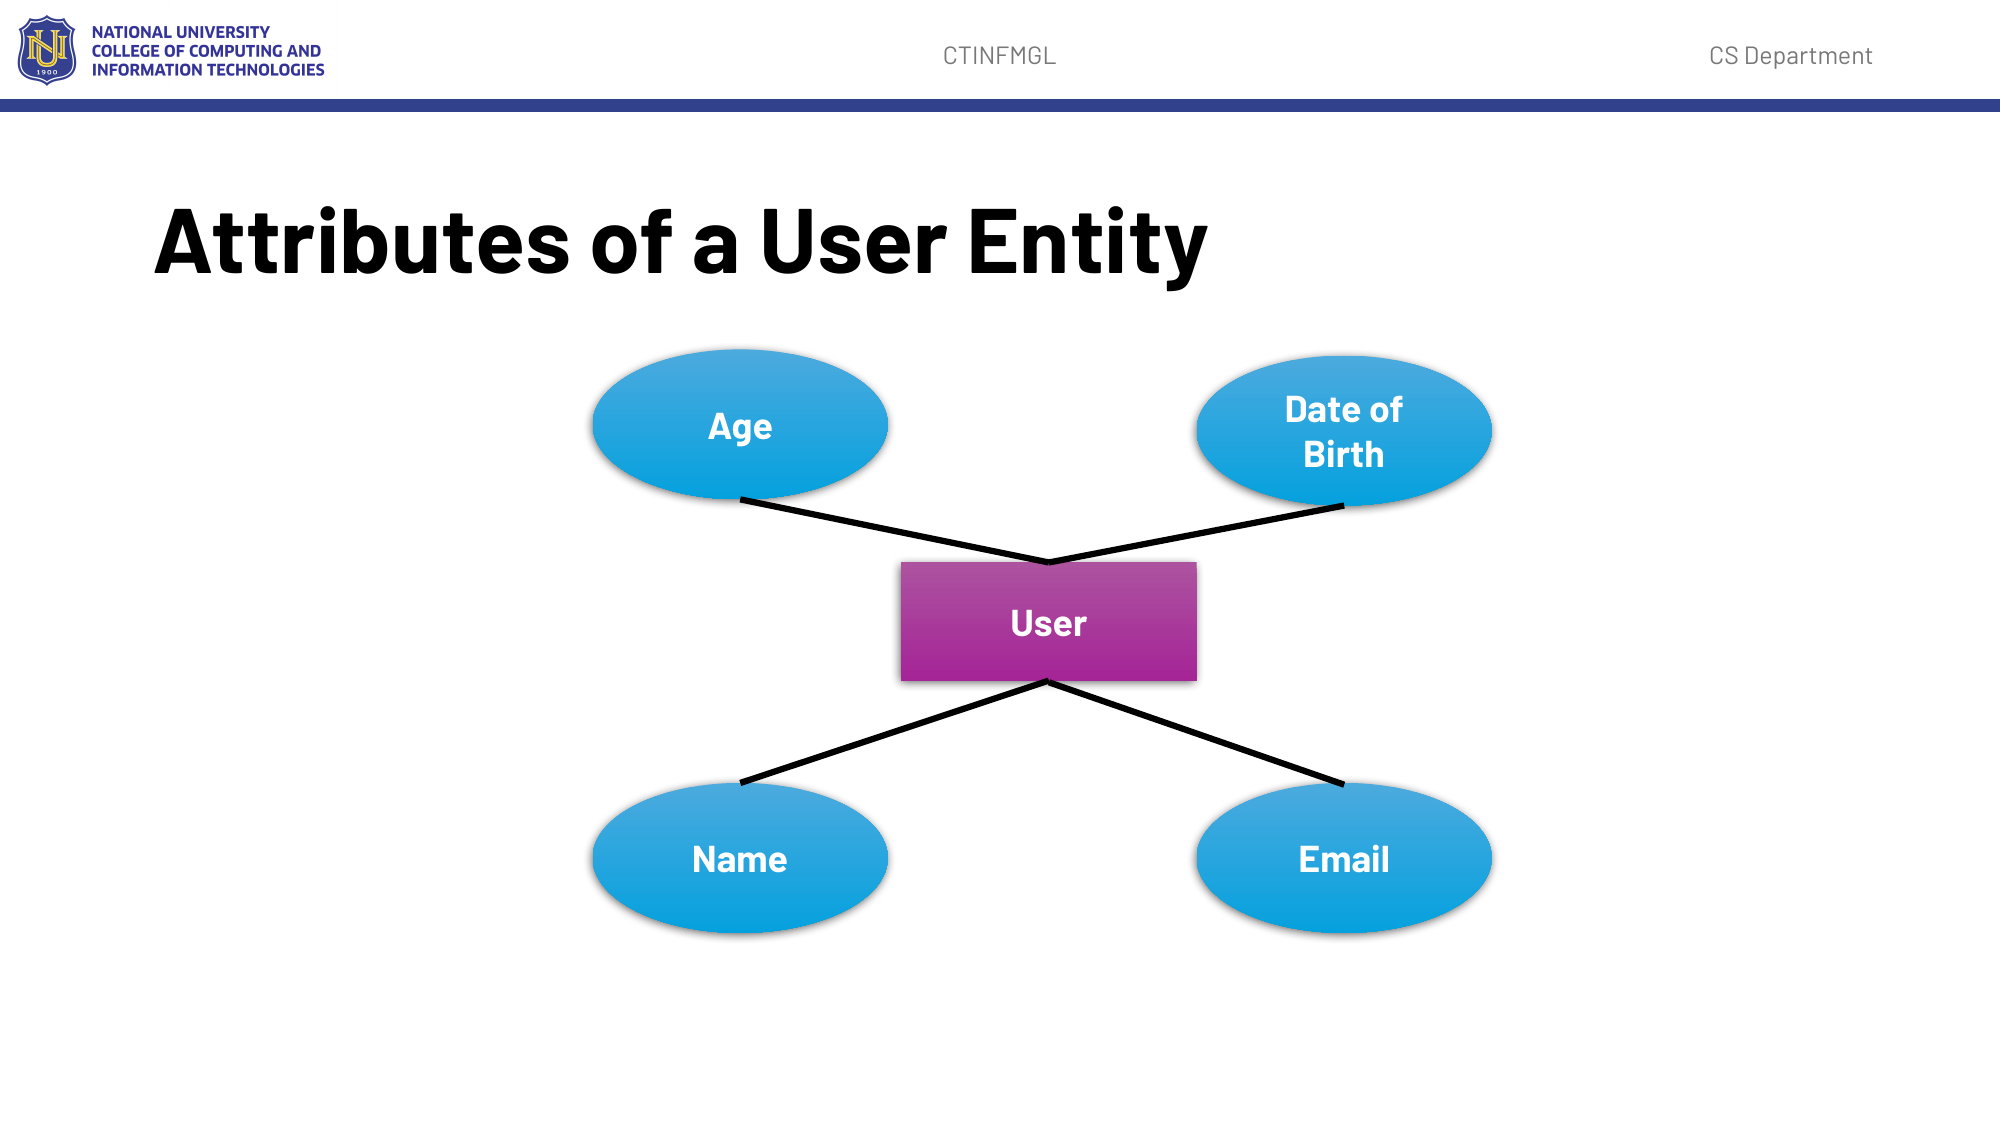

# Attributes of a User Entity
Age
Date of Birth
User
Name
Email